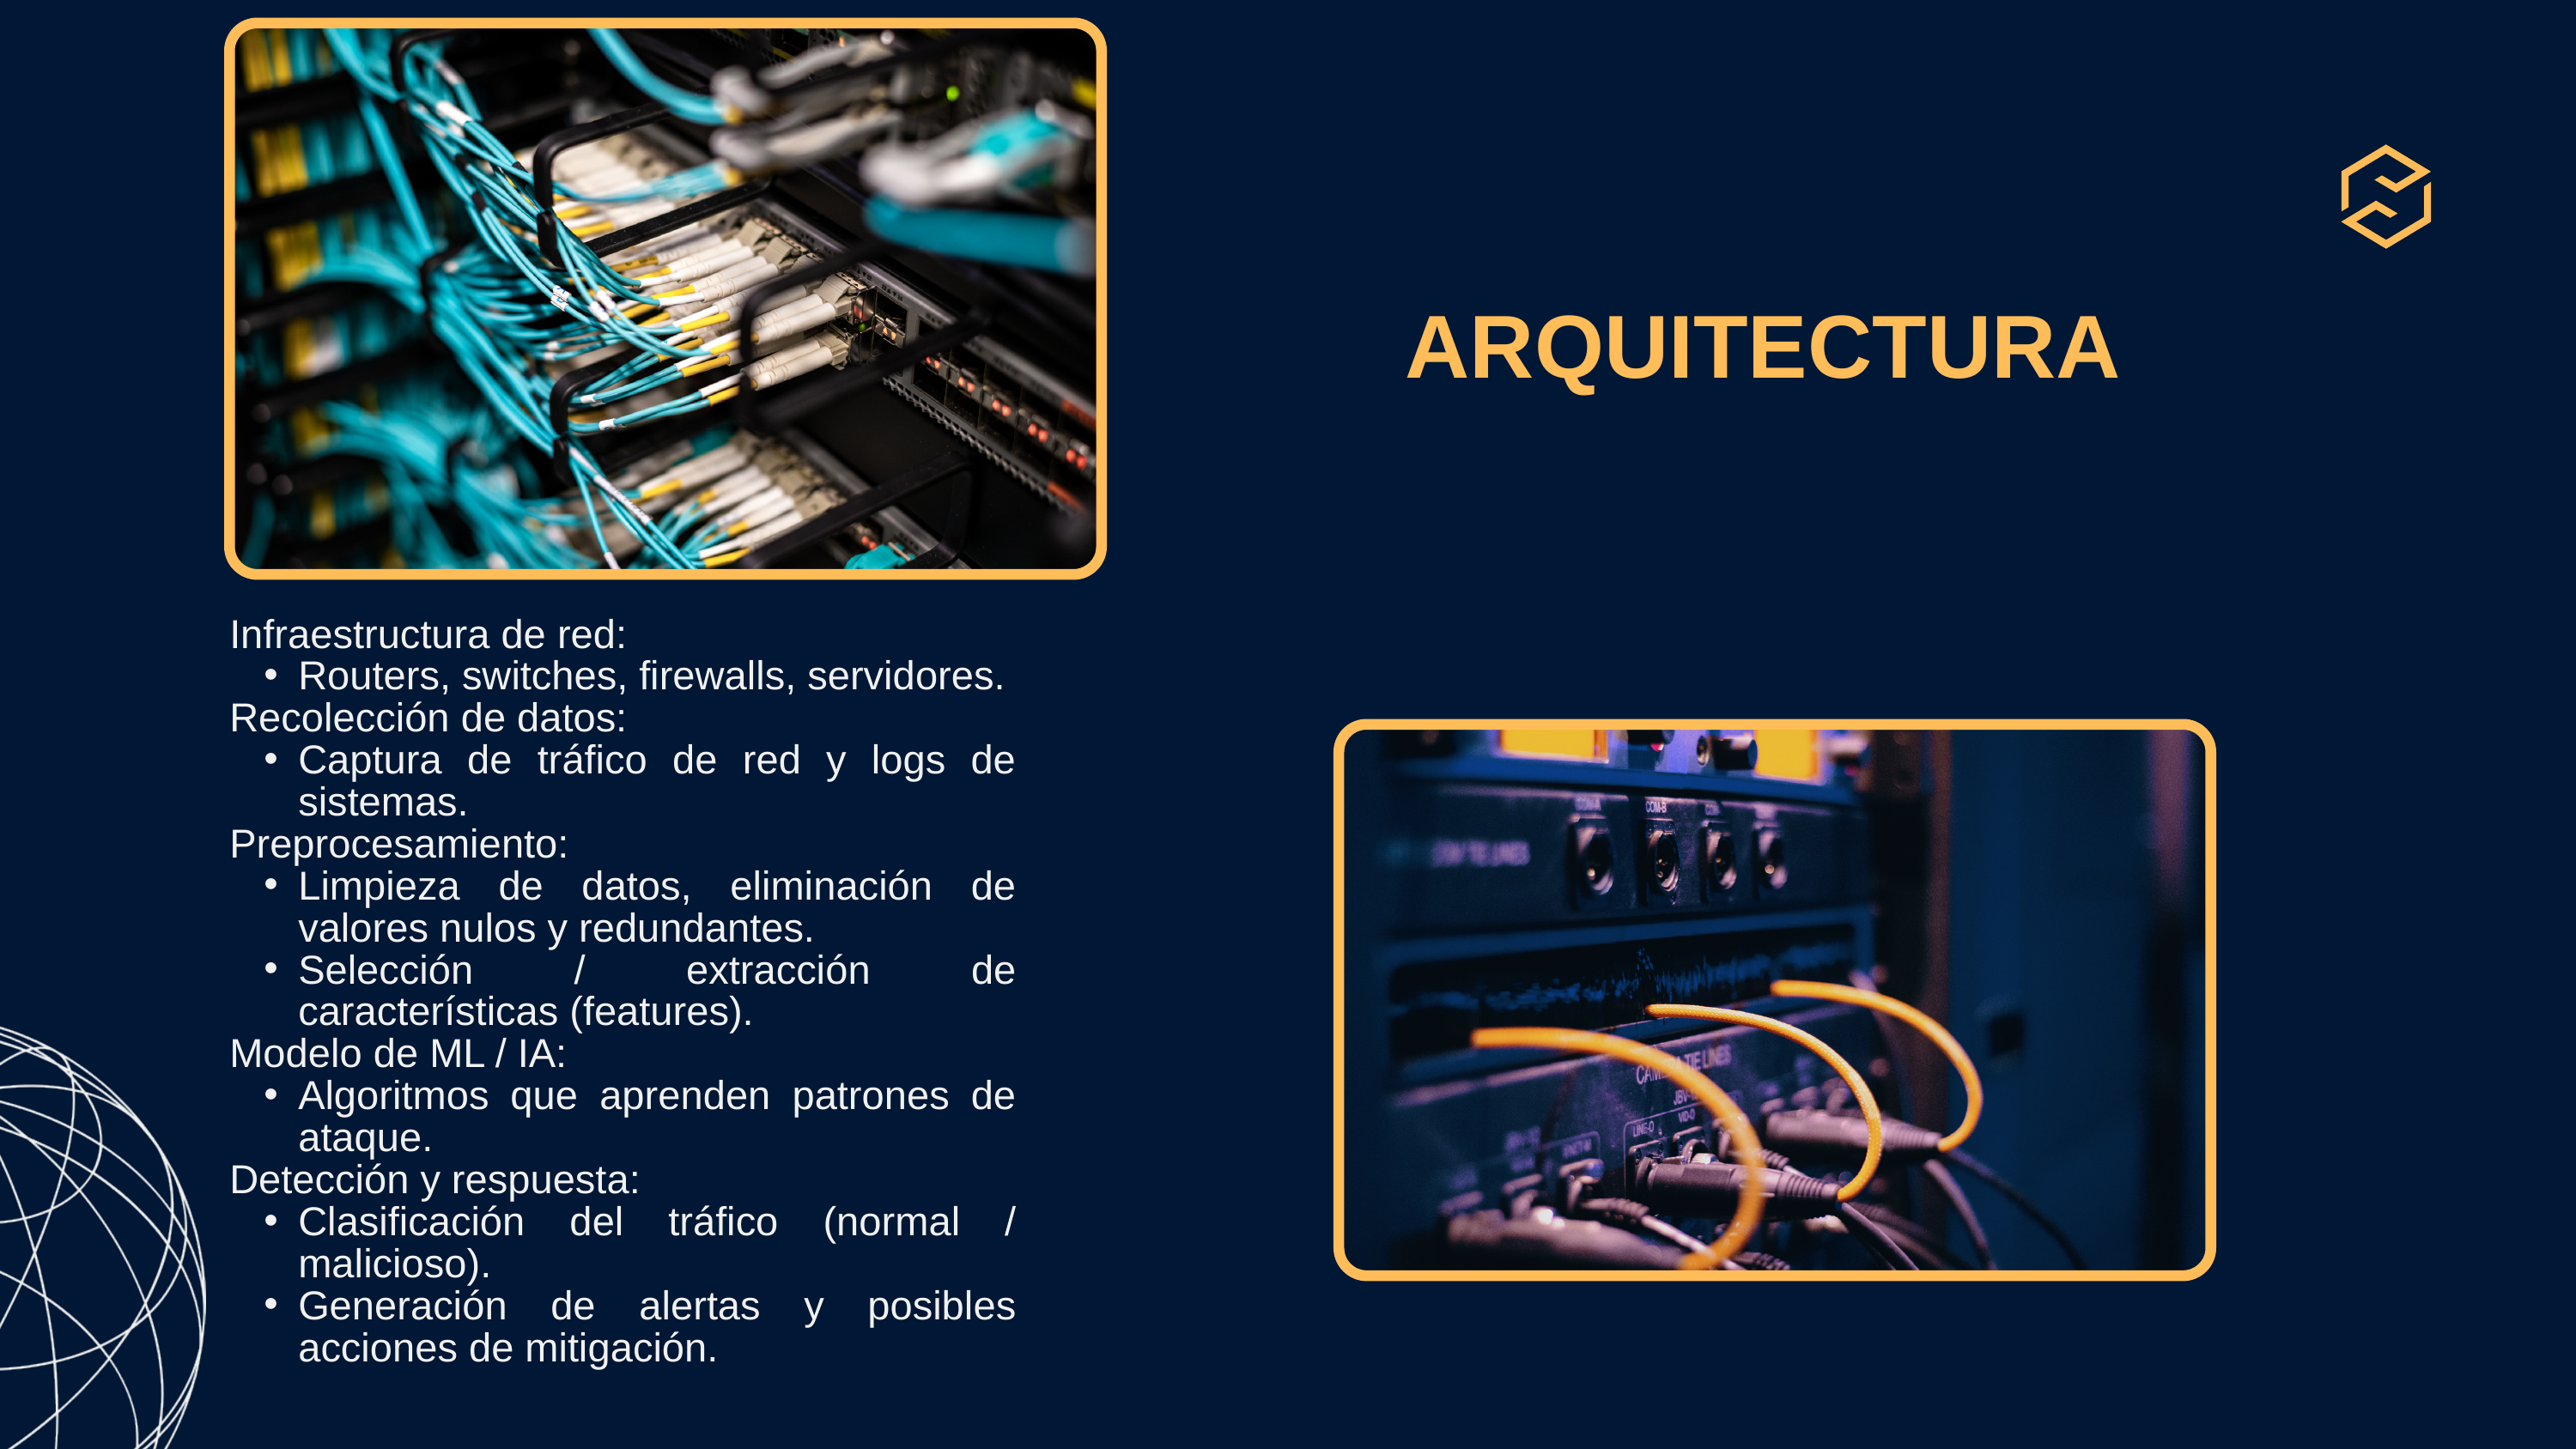

ARQUITECTURA
Infraestructura de red:
Routers, switches, firewalls, servidores.
Recolección de datos:
Captura de tráfico de red y logs de sistemas.
Preprocesamiento:
Limpieza de datos, eliminación de valores nulos y redundantes.
Selección / extracción de características (features).
Modelo de ML / IA:
Algoritmos que aprenden patrones de ataque.
Detección y respuesta:
Clasificación del tráfico (normal / malicioso).
Generación de alertas y posibles acciones de mitigación.